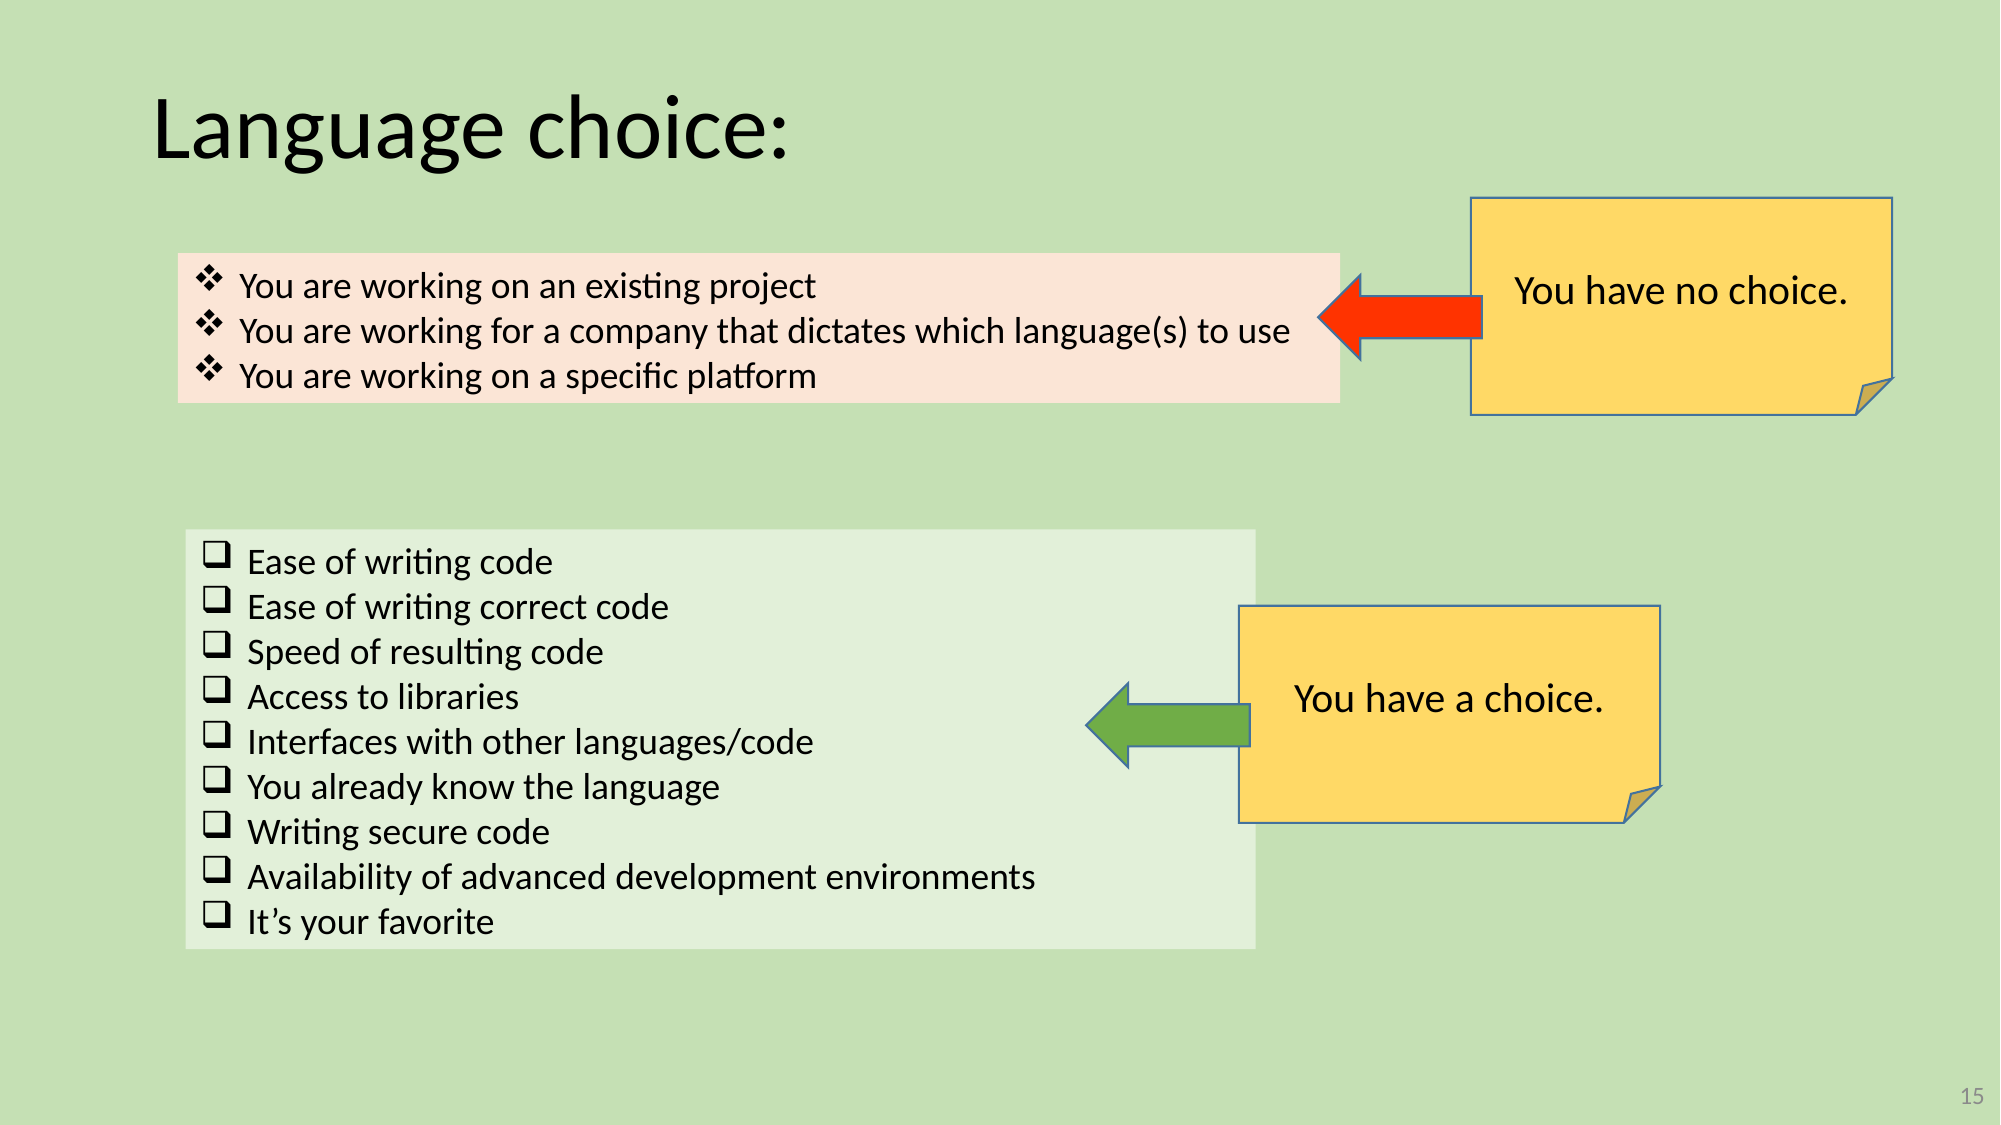

# Language choice:
You have no choice.
You are working on an existing project
You are working for a company that dictates which language(s) to use
You are working on a specific platform

Ease of writing code
Ease of writing correct code
Speed of resulting code
Access to libraries
Interfaces with other languages/code
You already know the language
Writing secure code
Availability of advanced development environments
It’s your favorite
You have a choice.

15